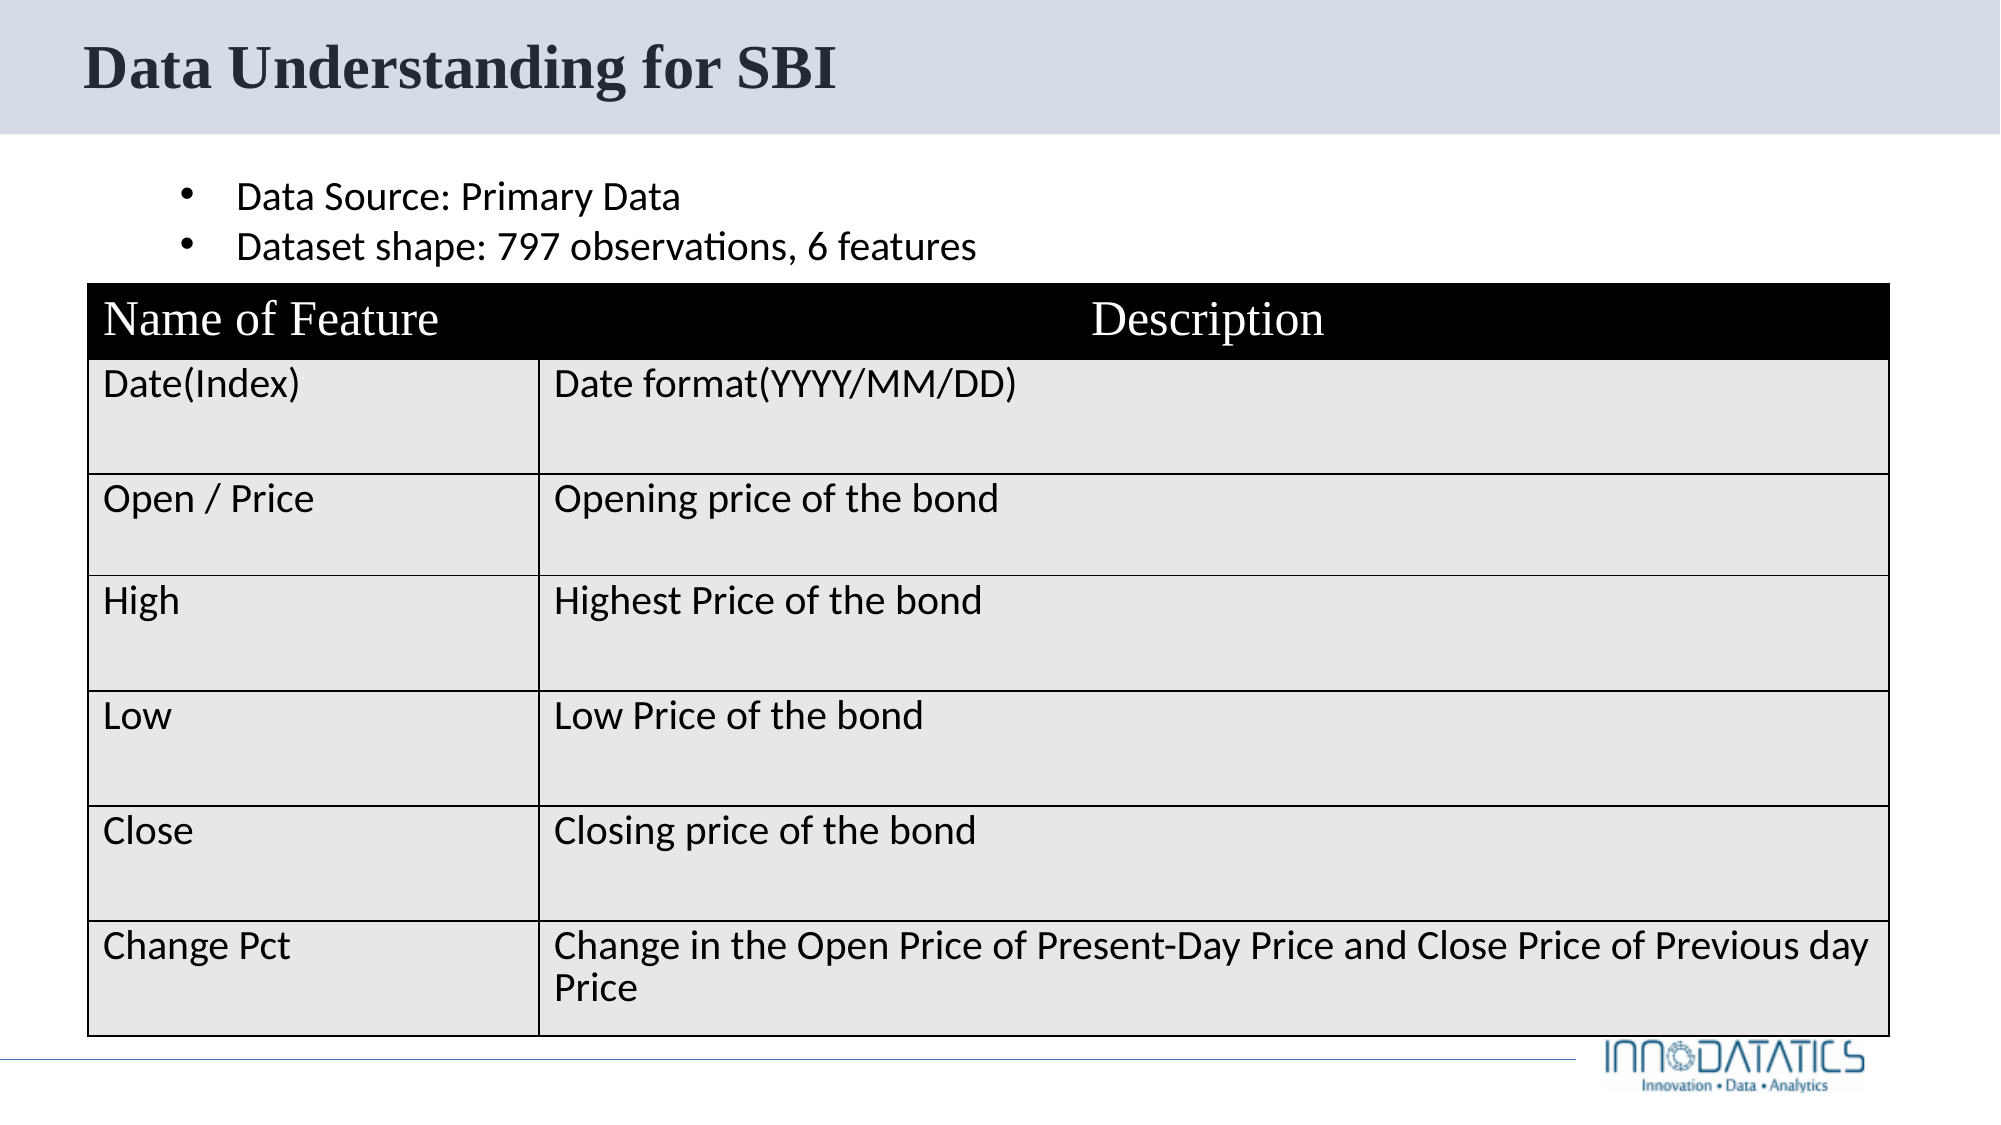

# Data Understanding for SBI
Data Source: Primary Data
Dataset shape: 797 observations, 6 features
| Name of Feature | Description |
| --- | --- |
| Date(Index) | Date format(YYYY/MM/DD) |
| Open / Price | Opening price of the bond |
| High | Highest Price of the bond |
| Low | Low Price of the bond |
| Close | Closing price of the bond |
| Change Pct | Change in the Open Price of Present-Day Price and Close Price of Previous day Price |